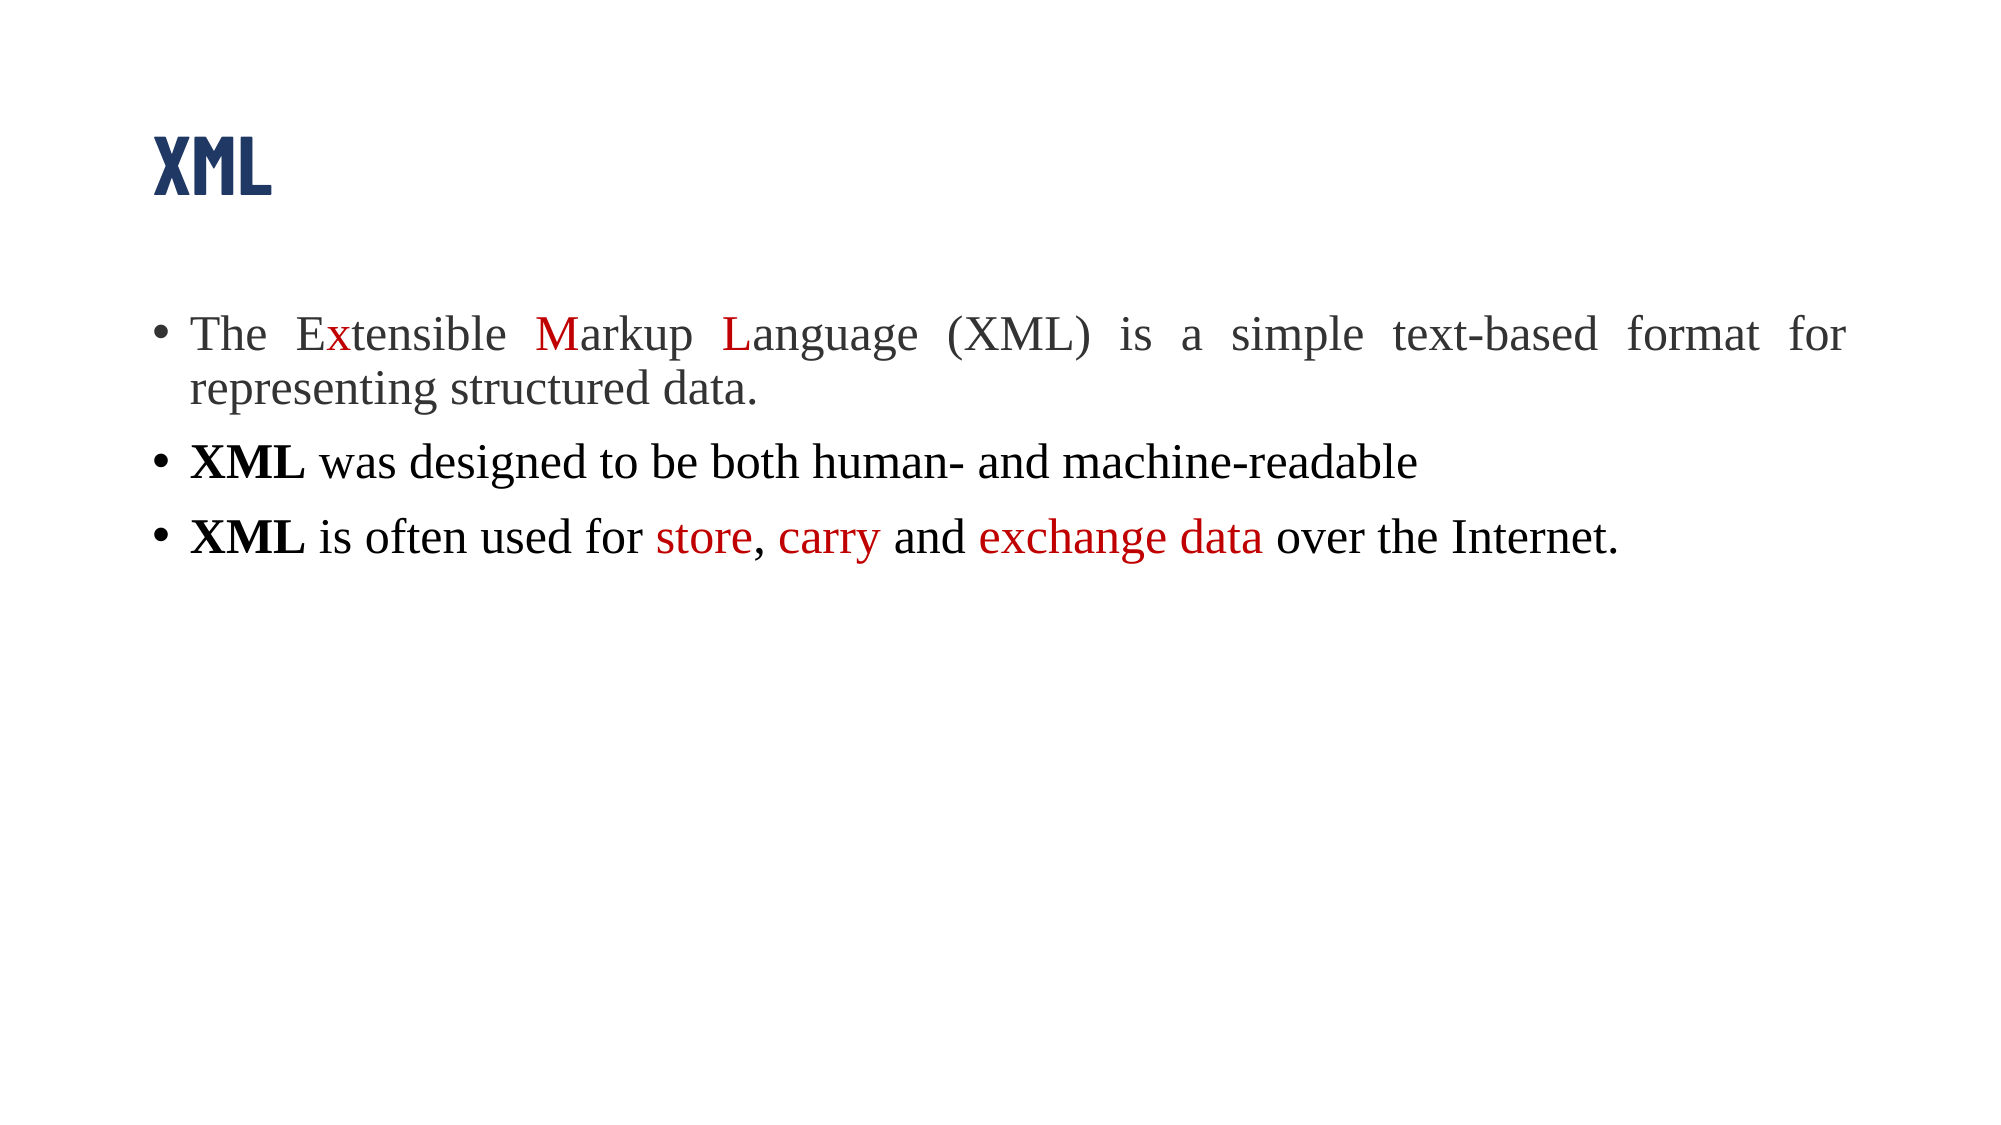

# XML
The Extensible Markup Language (XML) is a simple text-based format for representing structured data.
XML was designed to be both human- and machine-readable
XML is often used for store, carry and exchange data over the Internet.